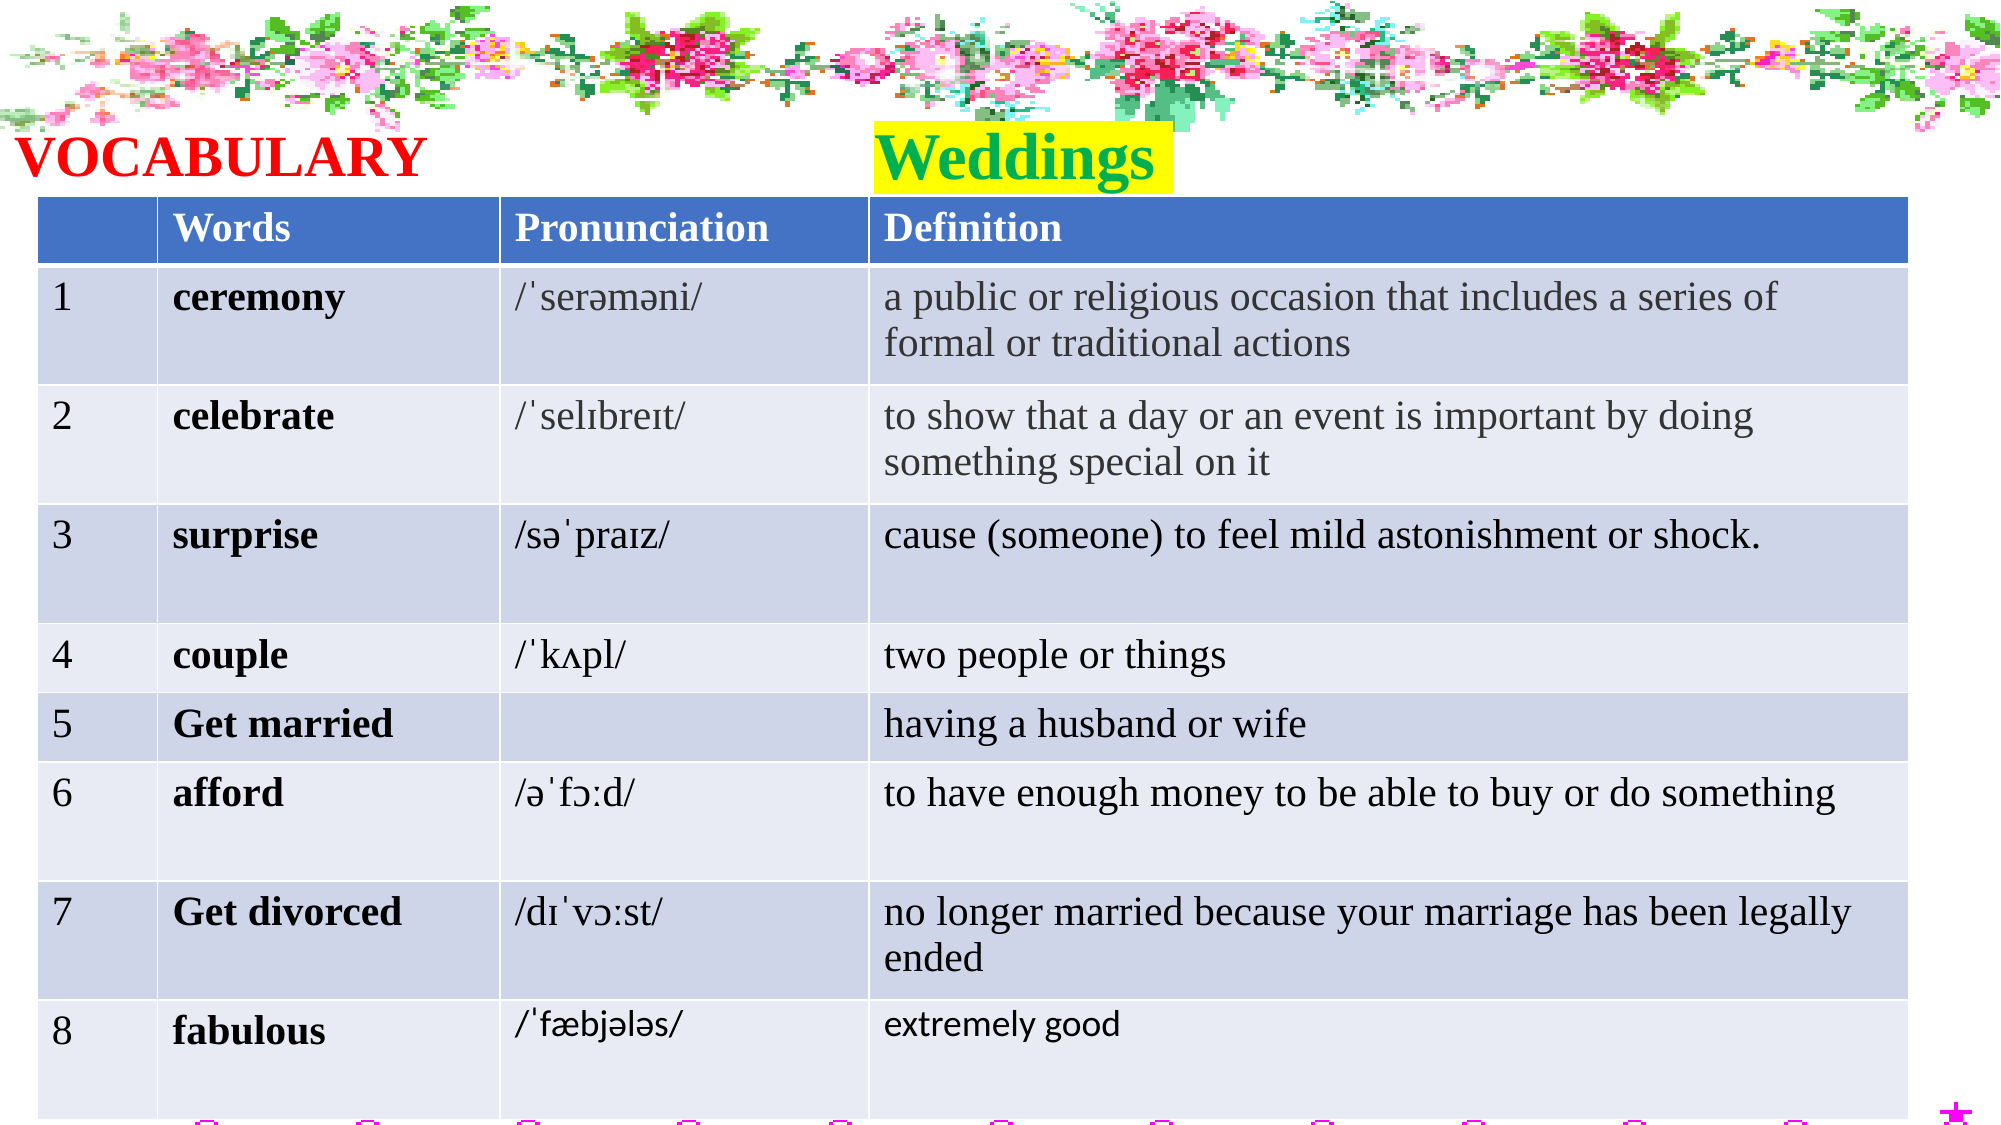

Weddings
VOCABULARY
|  | Words | Pronunciation | Definition |
| --- | --- | --- | --- |
| 1 | ceremony | /ˈserəməni/ | a public or religious occasion that includes a series of formal or traditional actions |
| 2 | celebrate | /ˈselɪbreɪt/ | to show that a day or an event is important by doing something special on it |
| 3 | surprise | /səˈpraɪz/ | cause (someone) to feel mild astonishment or shock. |
| 4 | couple | /ˈkʌpl/ | two people or things |
| 5 | Get married |  | having a husband or wife |
| 6 | afford | /əˈfɔːd/ | to have enough money to be able to buy or do something |
| 7 | Get divorced | /dɪˈvɔːst/ | no longer married because your marriage has been legally ended |
| 8 | fabulous | /ˈfæbjələs/ | extremely good |